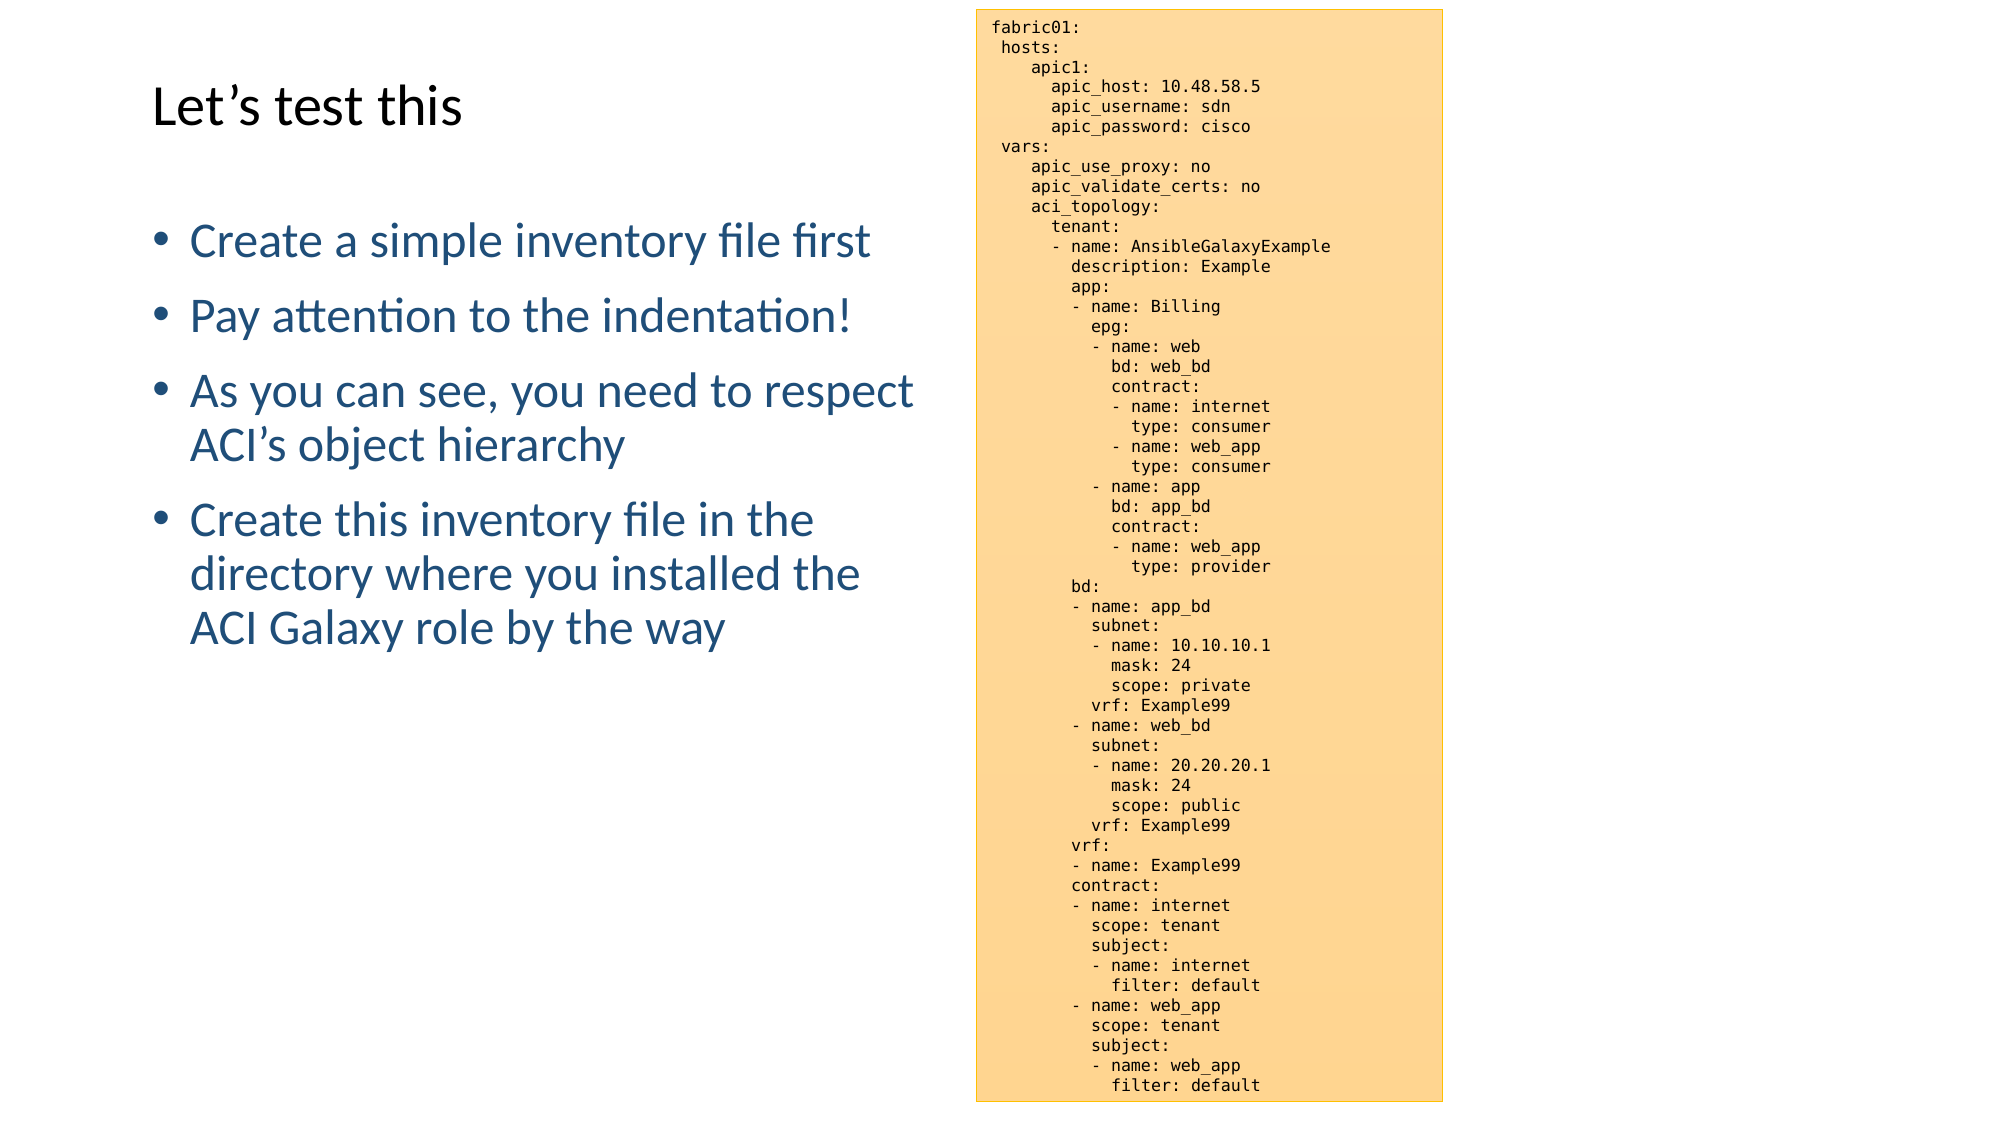

fabric01:
 hosts:
    apic1:
      apic_host: 10.48.58.5
      apic_username: sdn
      apic_password: cisco
 vars:
    apic_use_proxy: no
    apic_validate_certs: no
    aci_topology:
      tenant:
      - name: AnsibleGalaxyExample
        description: Example
        app:
        - name: Billing
          epg:
          - name: web
            bd: web_bd
            contract:
            - name: internet
              type: consumer
            - name: web_app
              type: consumer
          - name: app
            bd: app_bd
            contract:
            - name: web_app
              type: provider
        bd:
        - name: app_bd
          subnet:
          - name: 10.10.10.1
            mask: 24
            scope: private
          vrf: Example99
        - name: web_bd
          subnet:
          - name: 20.20.20.1
            mask: 24
            scope: public
          vrf: Example99
        vrf:
        - name: Example99
        contract:
        - name: internet
          scope: tenant
          subject:
          - name: internet
            filter: default
        - name: web_app
          scope: tenant
          subject:
          - name: web_app
            filter: default
# Let’s test this
Create a simple inventory file first
Pay attention to the indentation!
As you can see, you need to respect ACI’s object hierarchy
Create this inventory file in the directory where you installed the ACI Galaxy role by the way